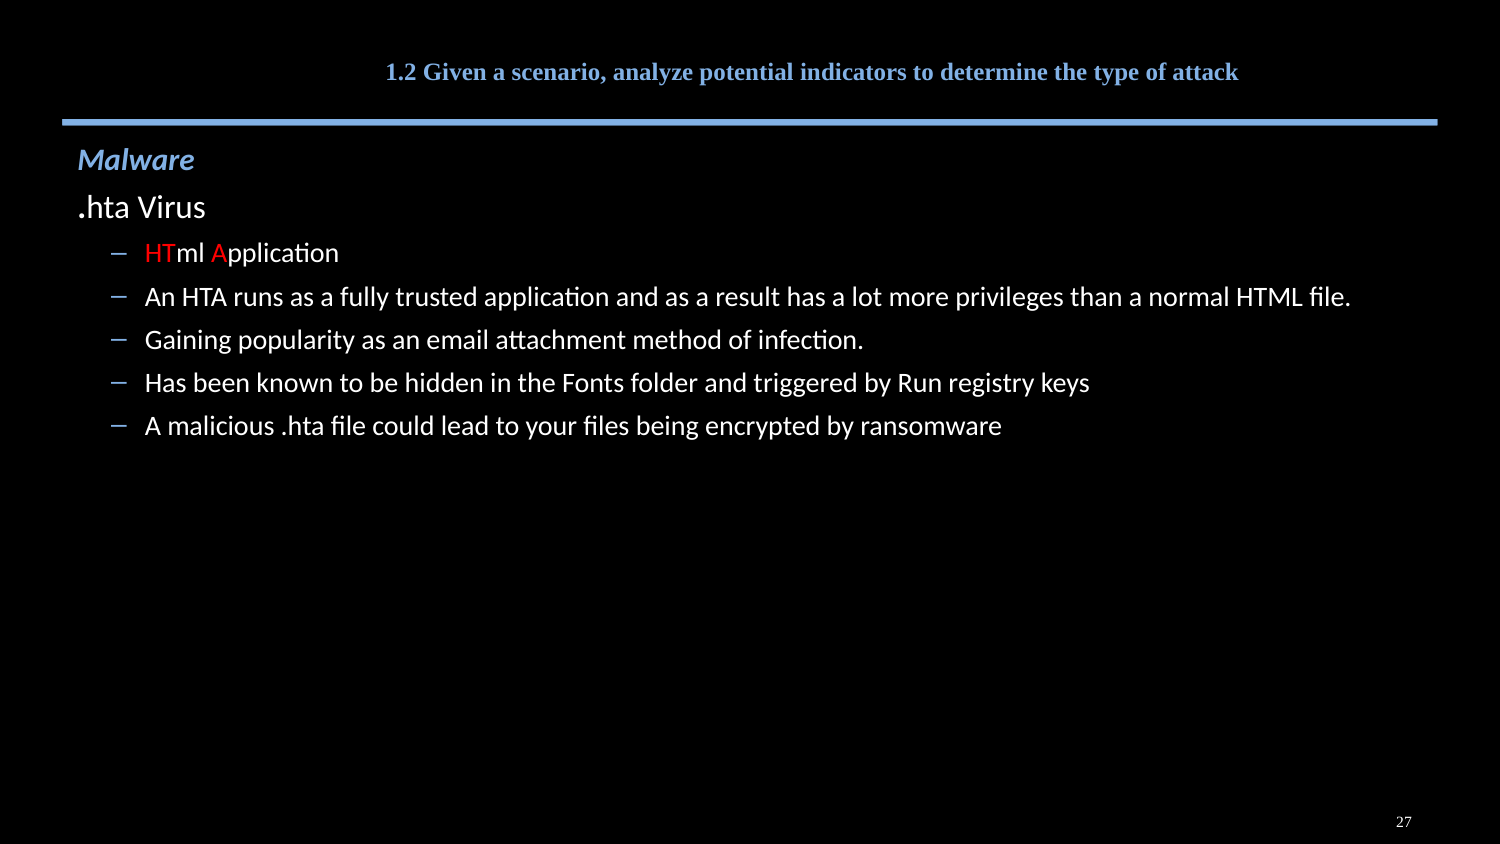

# 1.2 Given a scenario, analyze potential indicators to determine the type of attack
Malware
.hta Virus
HTml Application
An HTA runs as a fully trusted application and as a result has a lot more privileges than a normal HTML file.
Gaining popularity as an email attachment method of infection.
Has been known to be hidden in the Fonts folder and triggered by Run registry keys
A malicious .hta file could lead to your files being encrypted by ransomware

27